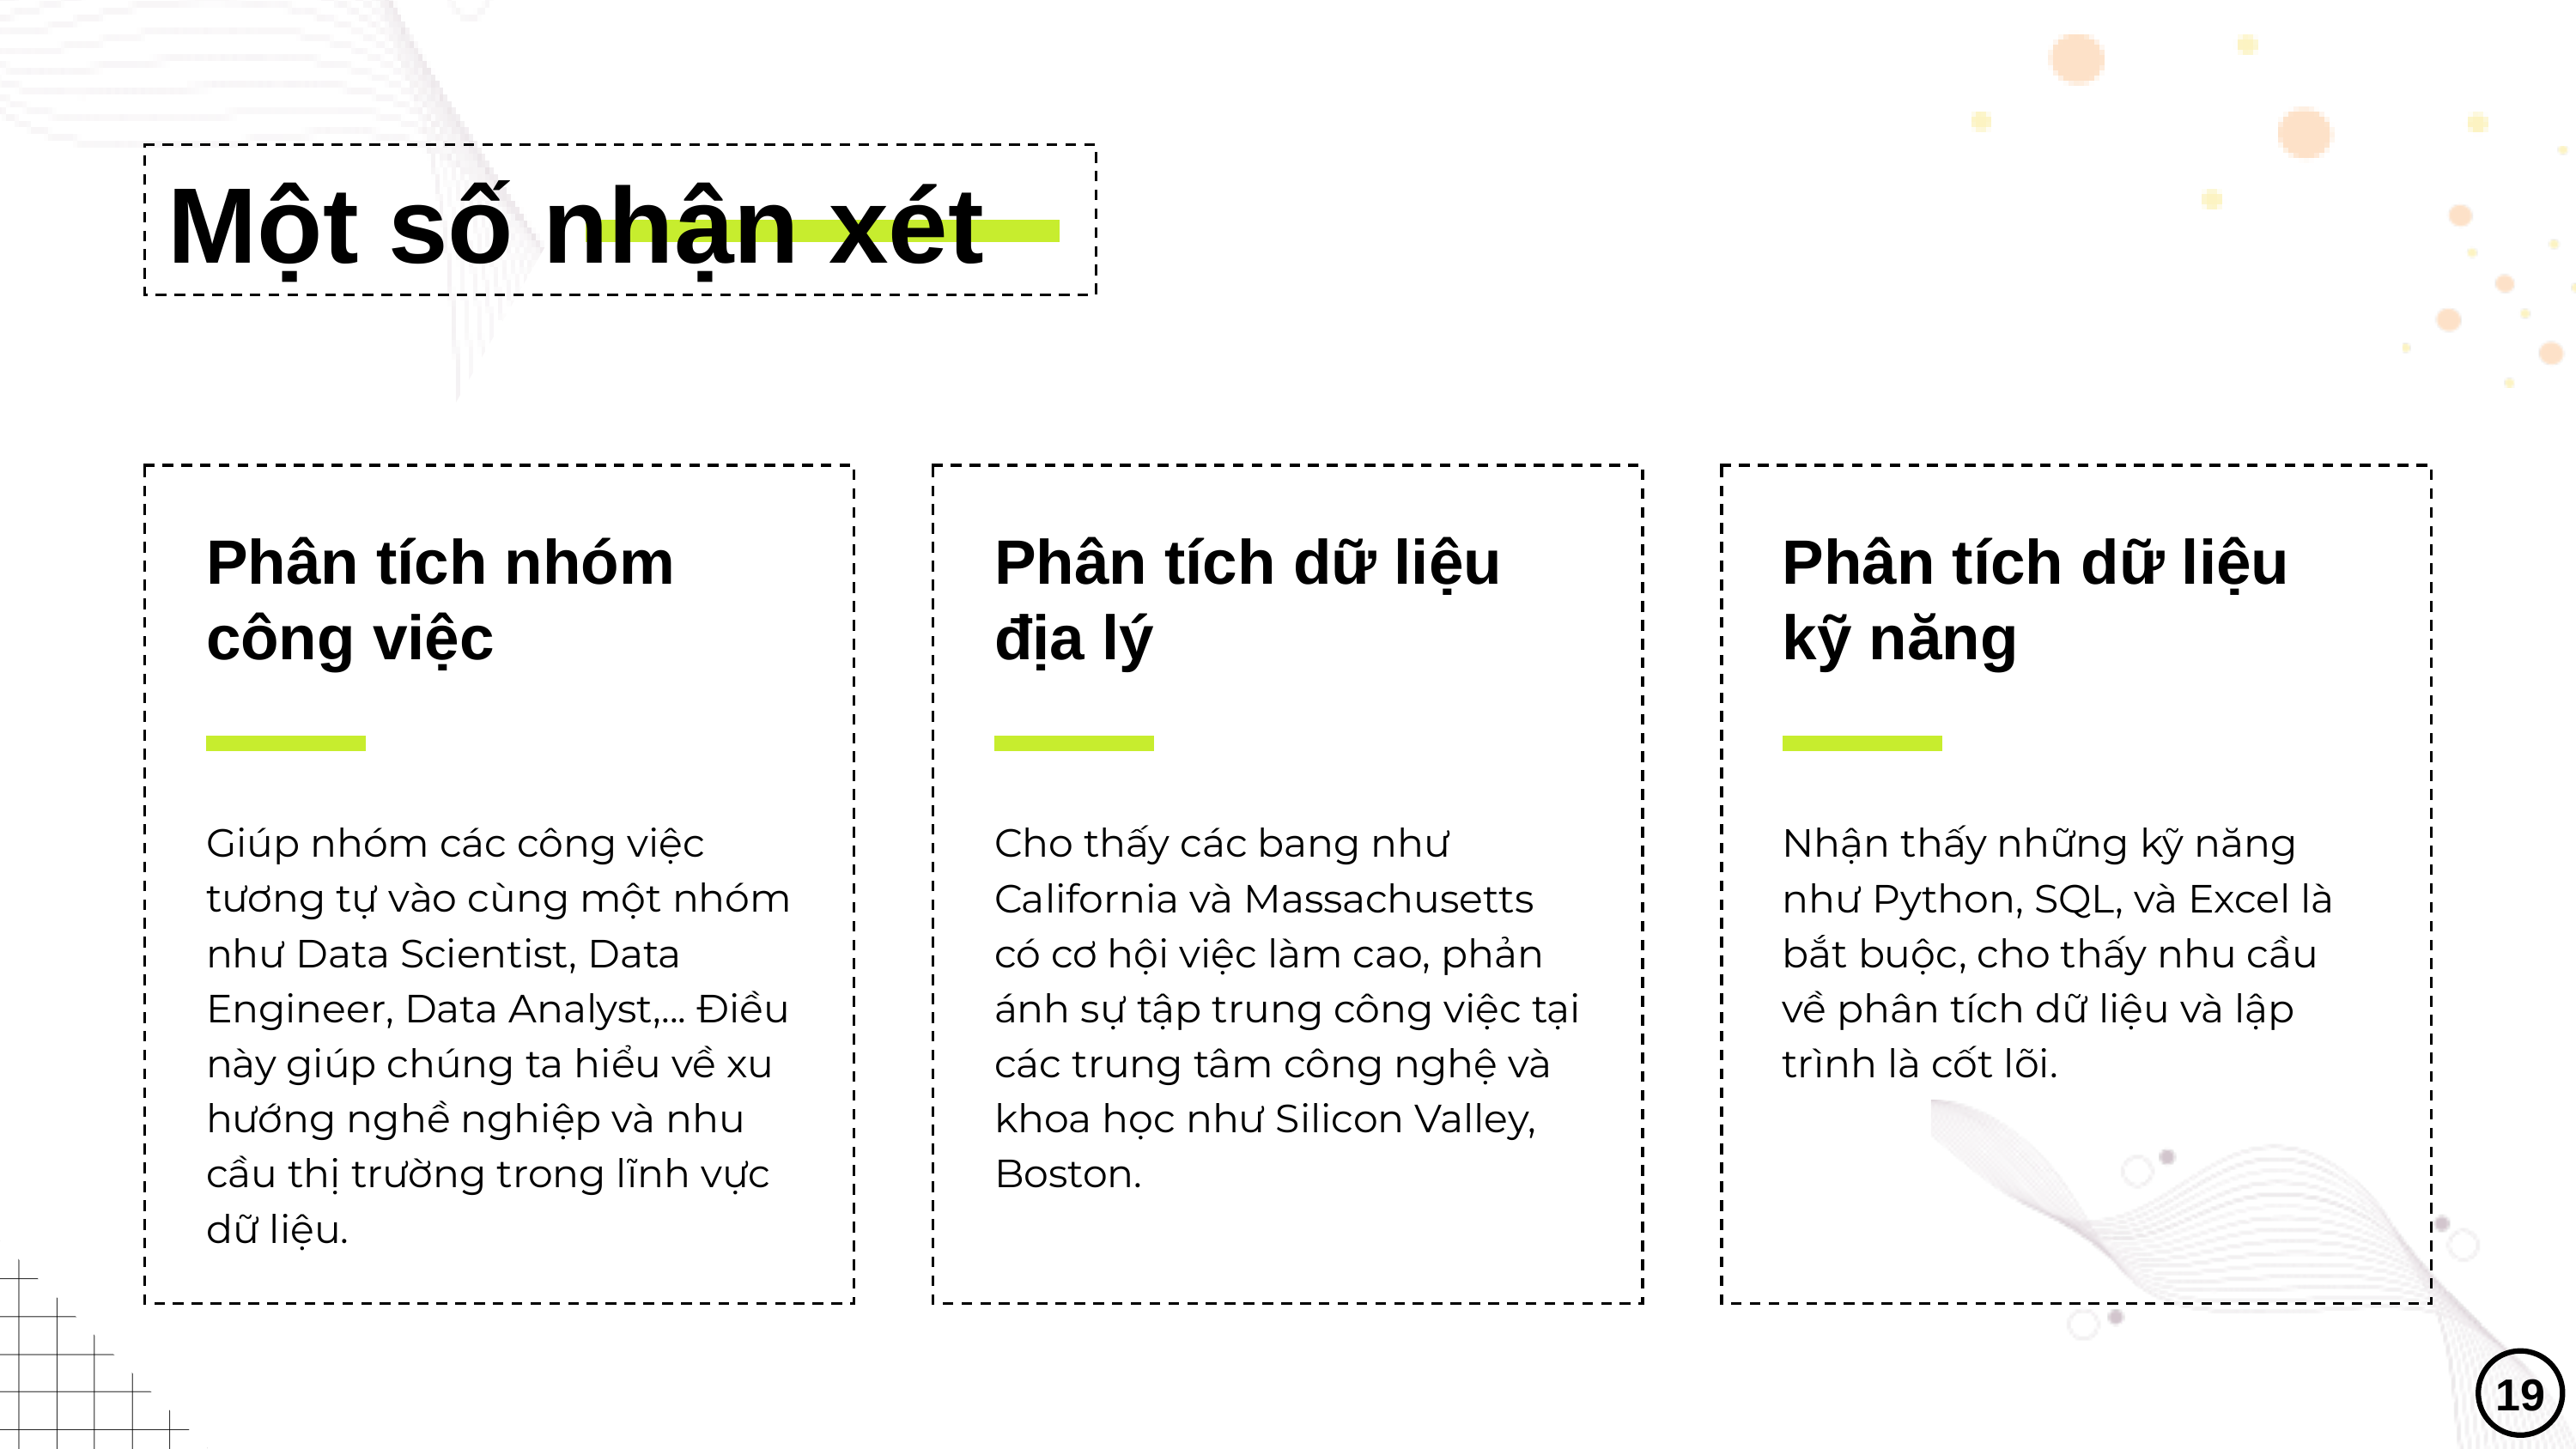

Một số nhận xét

Phân tích nhóm công việc

Giúp nhóm các công việc tương tự vào cùng một nhóm như Data Scientist, Data Engineer, Data Analyst,... Điều này giúp chúng ta hiểu về xu hướng nghề nghiệp và nhu cầu thị trường trong lĩnh vực dữ liệu.

Phân tích dữ liệu địa lý

Cho thấy các bang như California và Massachusetts có cơ hội việc làm cao, phản ánh sự tập trung công việc tại các trung tâm công nghệ và khoa học như Silicon Valley, Boston.

Phân tích dữ liệu kỹ năng

Nhận thấy những kỹ năng như Python, SQL, và Excel là bắt buộc, cho thấy nhu cầu về phân tích dữ liệu và lập trình là cốt lõi.

19